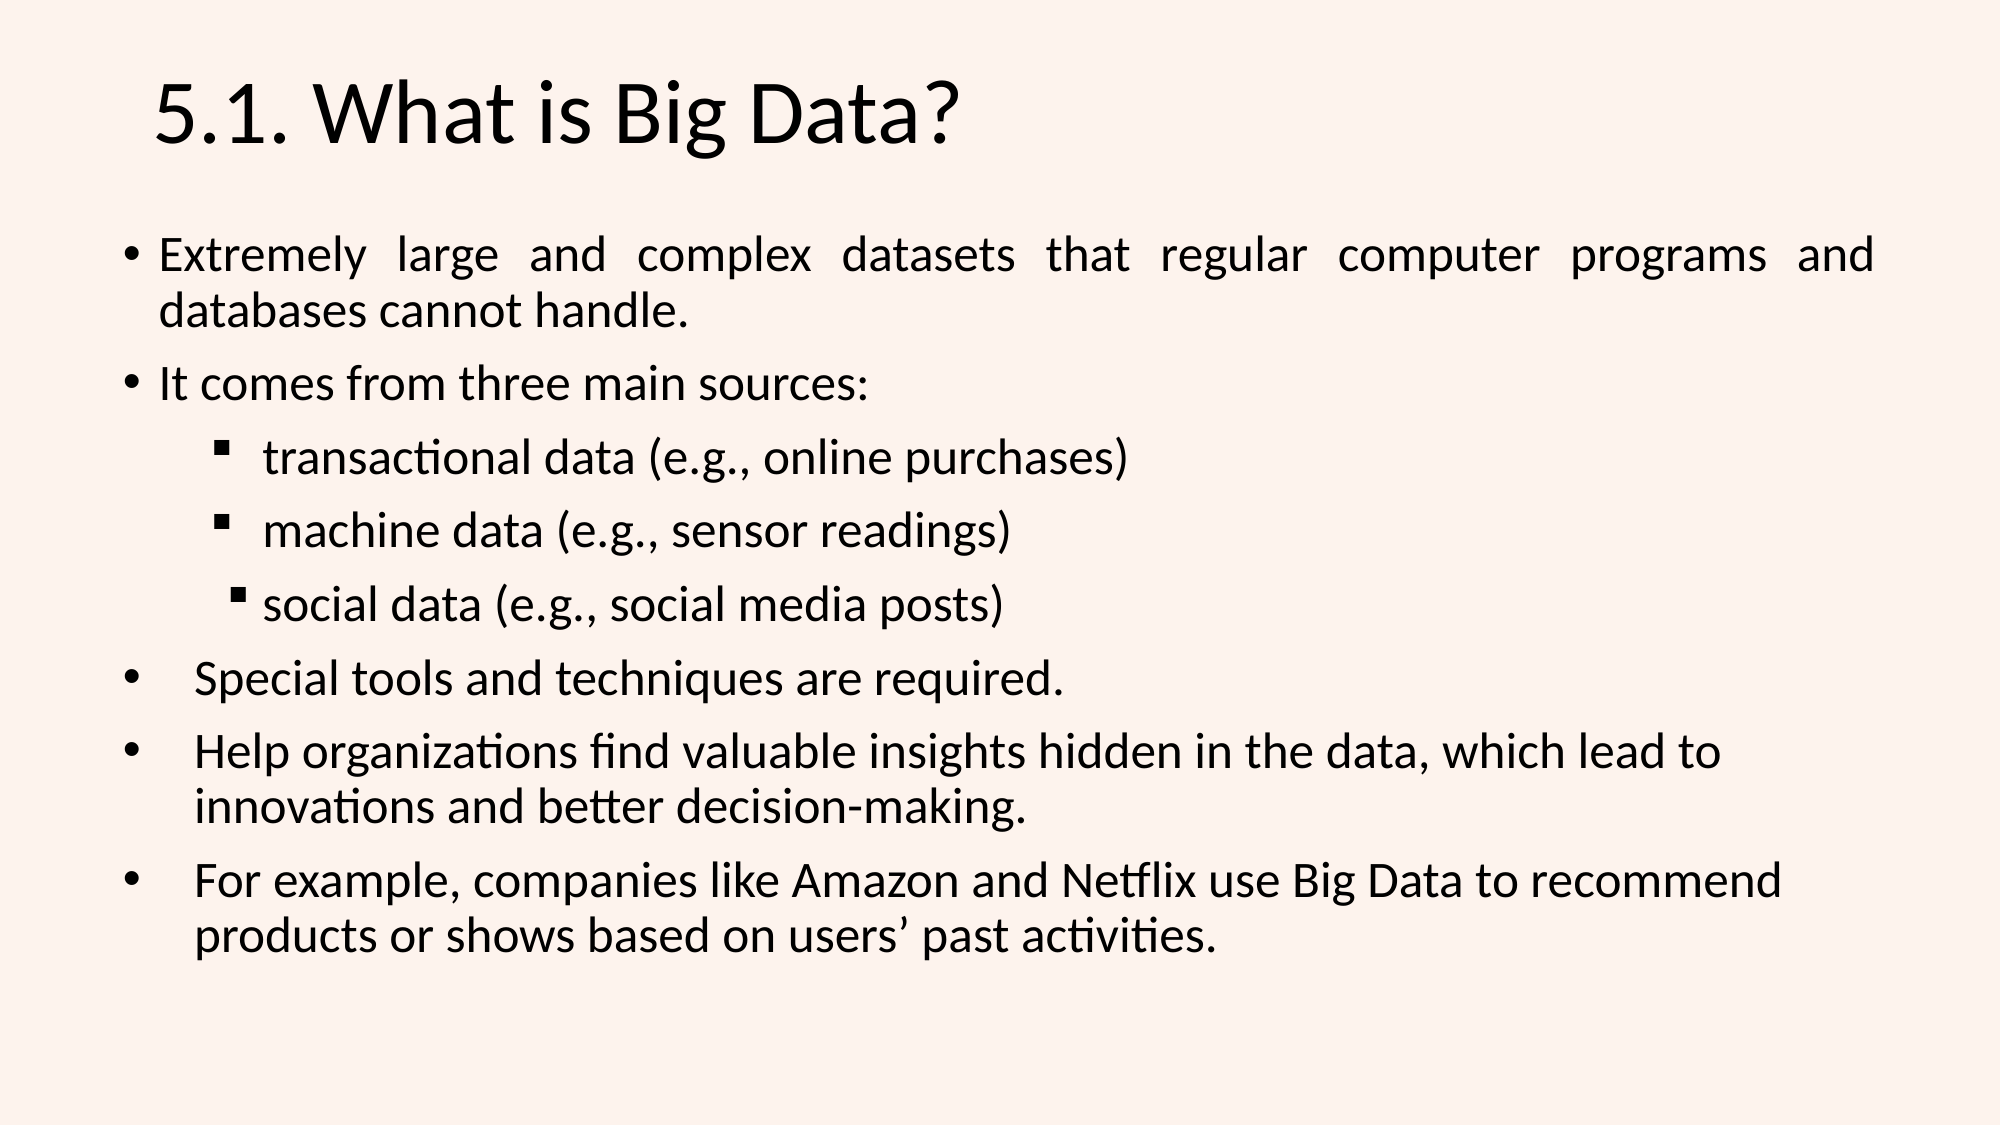

# 5.1. What is Big Data?
Extremely large and complex datasets that regular computer programs and databases cannot handle.
It comes from three main sources:
transactional data (e.g., online purchases)
machine data (e.g., sensor readings)
social data (e.g., social media posts)
Special tools and techniques are required.
Help organizations find valuable insights hidden in the data, which lead to innovations and better decision-making.
For example, companies like Amazon and Netflix use Big Data to recommend products or shows based on users’ past activities.